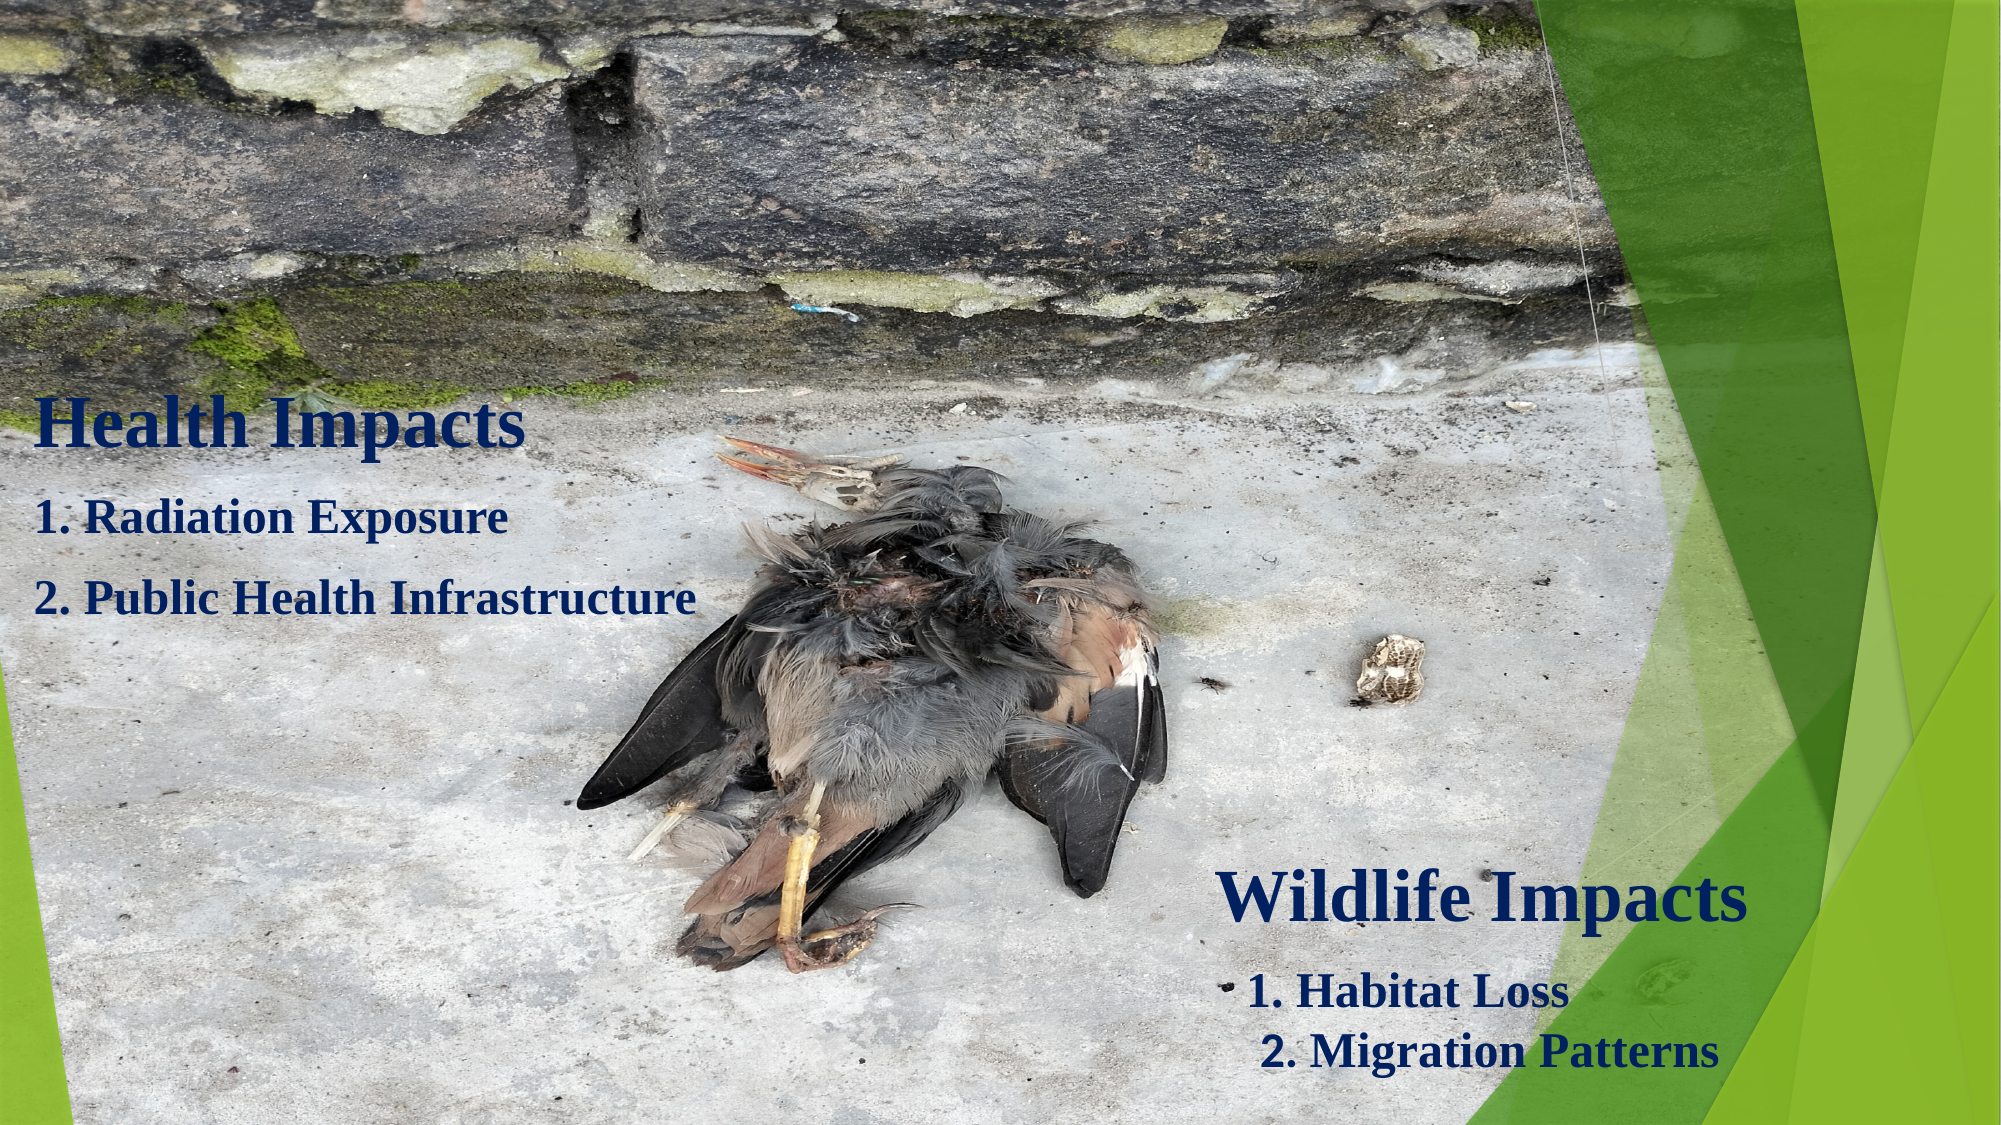

Health Impacts
1. Radiation Exposure
2. Public Health Infrastructure

                                                               Wildlife Impacts
                                                                                                 1. Habitat Loss
                                                                                                             2. Migration Patterns